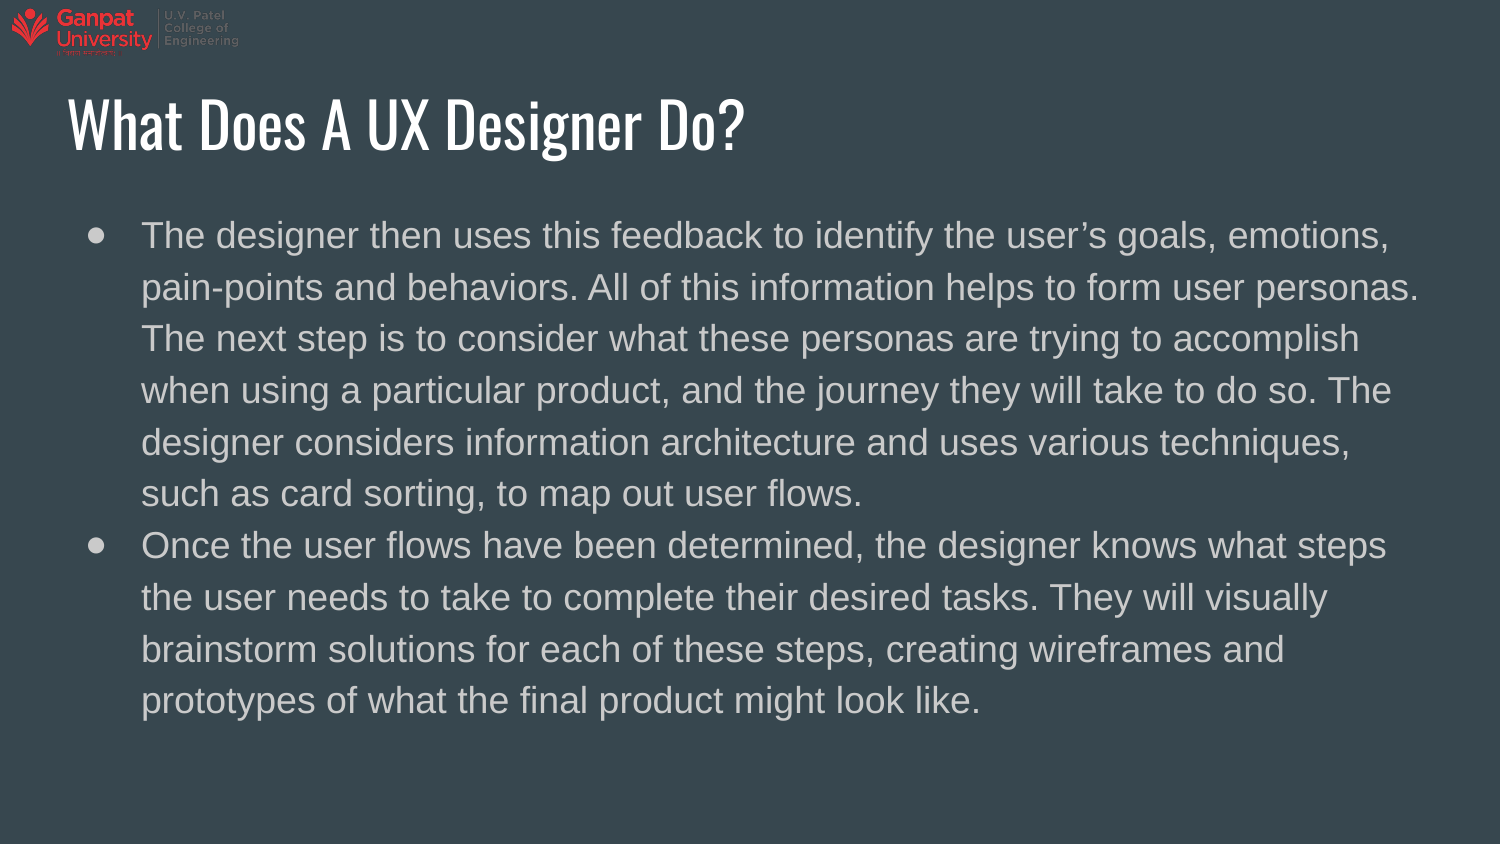

# What Does A UX Designer Do?

The designer then uses this feedback to identify the user’s goals, emotions, pain-points and behaviors. All of this information helps to form user personas. The next step is to consider what these personas are trying to accomplish when using a particular product, and the journey they will take to do so. The designer considers information architecture and uses various techniques, such as card sorting, to map out user flows.
Once the user flows have been determined, the designer knows what steps the user needs to take to complete their desired tasks. They will visually brainstorm solutions for each of these steps, creating wireframes and prototypes of what the final product might look like.